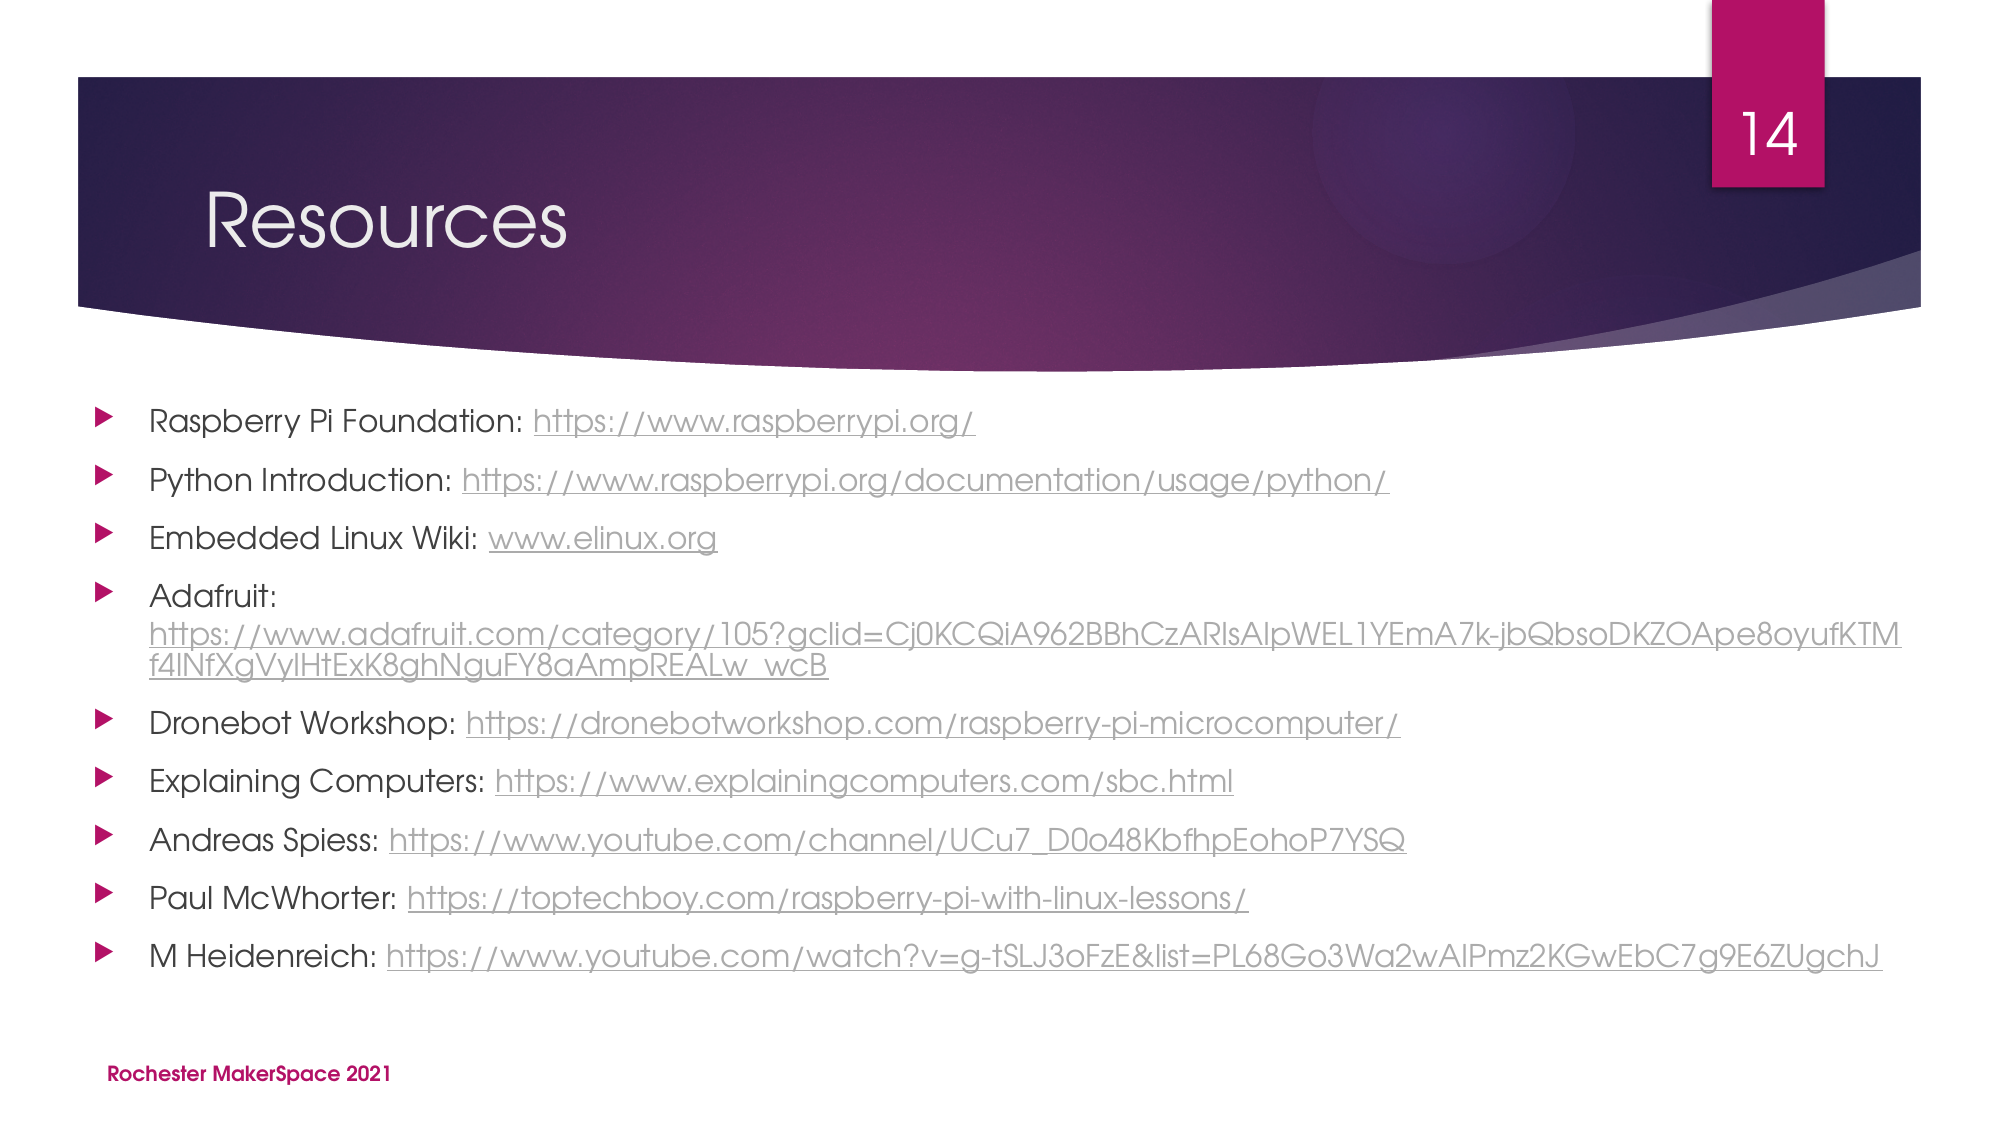

14
# Resources
Raspberry Pi Foundation: https://www.raspberrypi.org/
Python Introduction: https://www.raspberrypi.org/documentation/usage/python/
Embedded Linux Wiki: www.elinux.org
Adafruit: https://www.adafruit.com/category/105?gclid=Cj0KCQiA962BBhCzARIsAIpWEL1YEmA7k-jbQbsoDKZOApe8oyufKTMf4lNfXgVyIHtExK8ghNguFY8aAmpREALw_wcB
Dronebot Workshop: https://dronebotworkshop.com/raspberry-pi-microcomputer/
Explaining Computers: https://www.explainingcomputers.com/sbc.html
Andreas Spiess: https://www.youtube.com/channel/UCu7_D0o48KbfhpEohoP7YSQ
Paul McWhorter: https://toptechboy.com/raspberry-pi-with-linux-lessons/
M Heidenreich: https://www.youtube.com/watch?v=g-tSLJ3oFzE&list=PL68Go3Wa2wAIPmz2KGwEbC7g9E6ZUgchJ
Rochester MakerSpace 2021